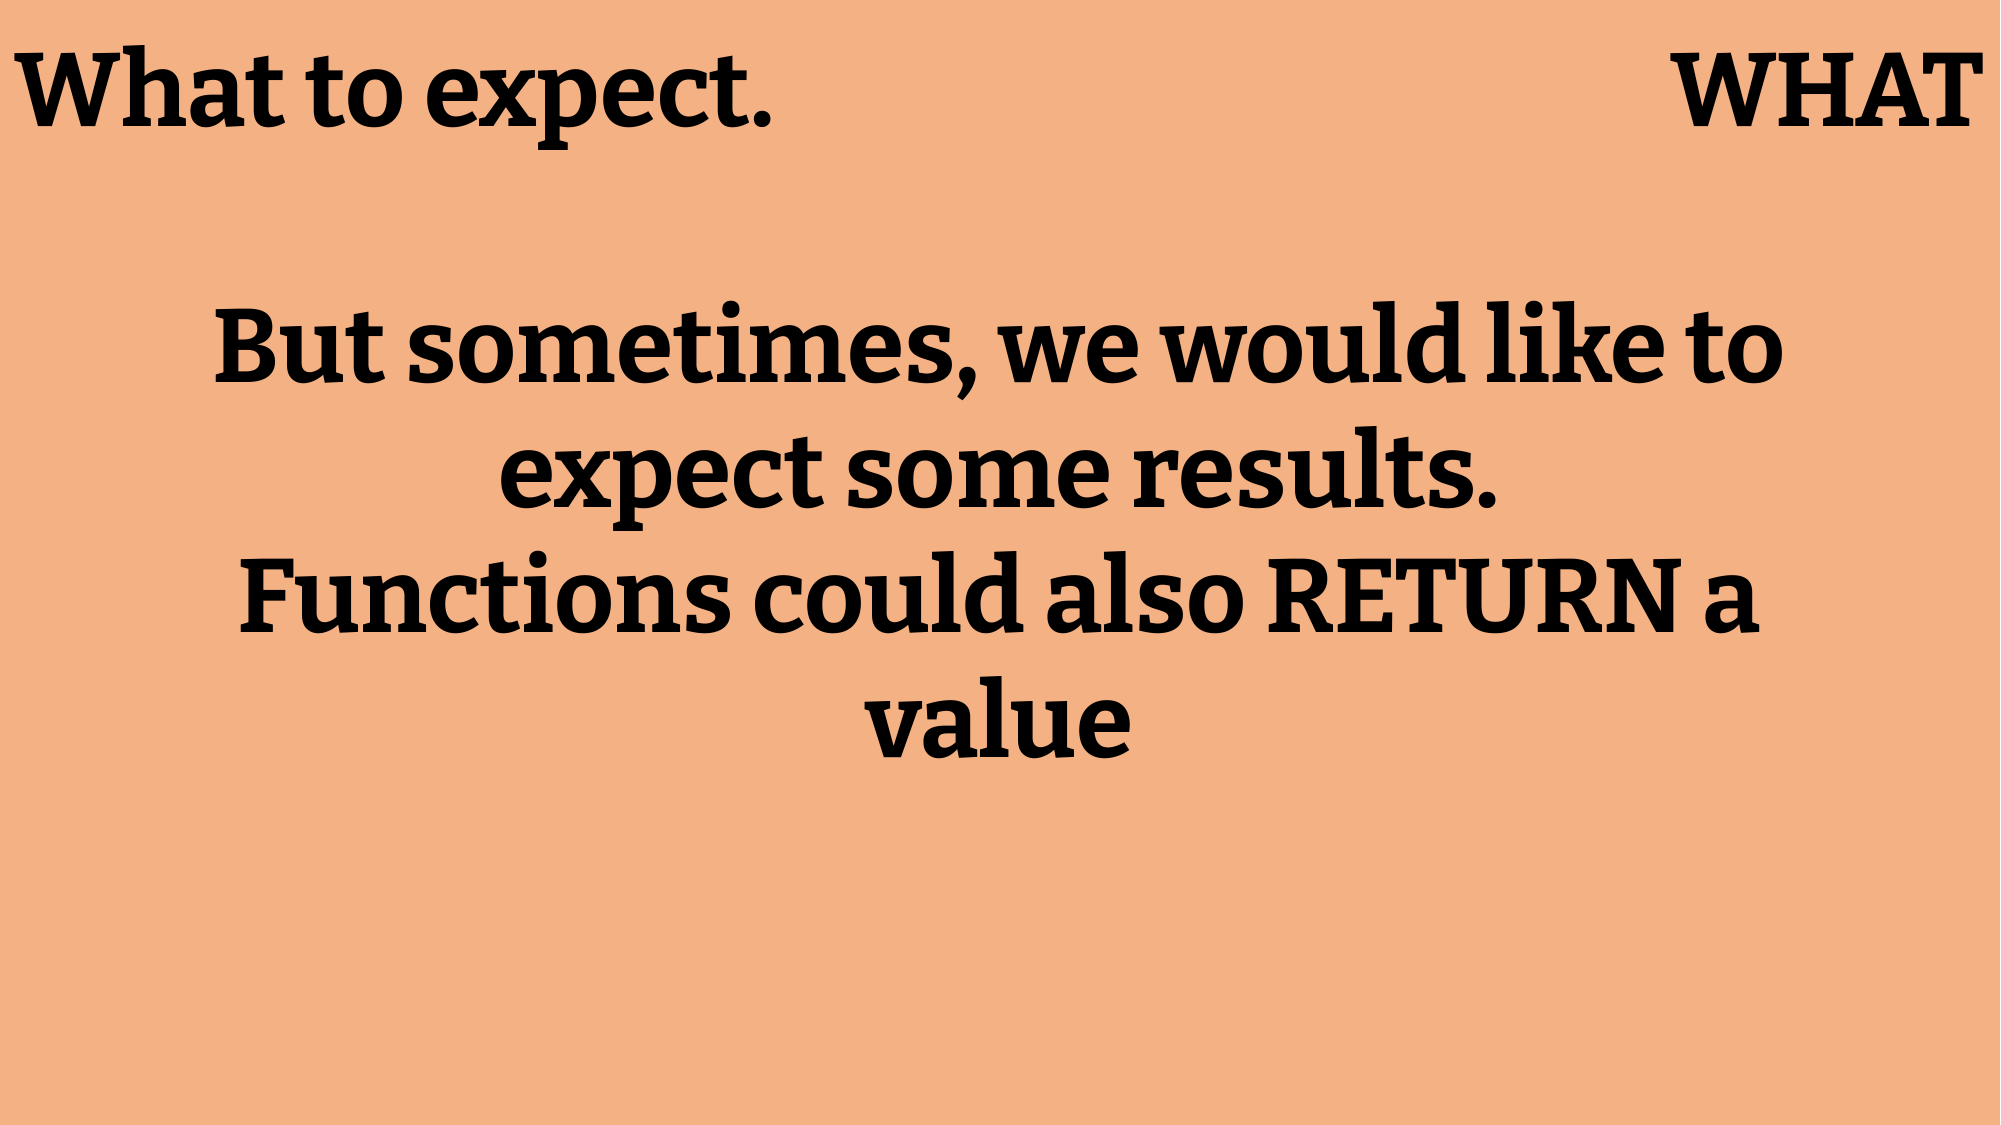

What to expect.
WHAT
But sometimes, we would like to expect some results.
Functions could also RETURN a value